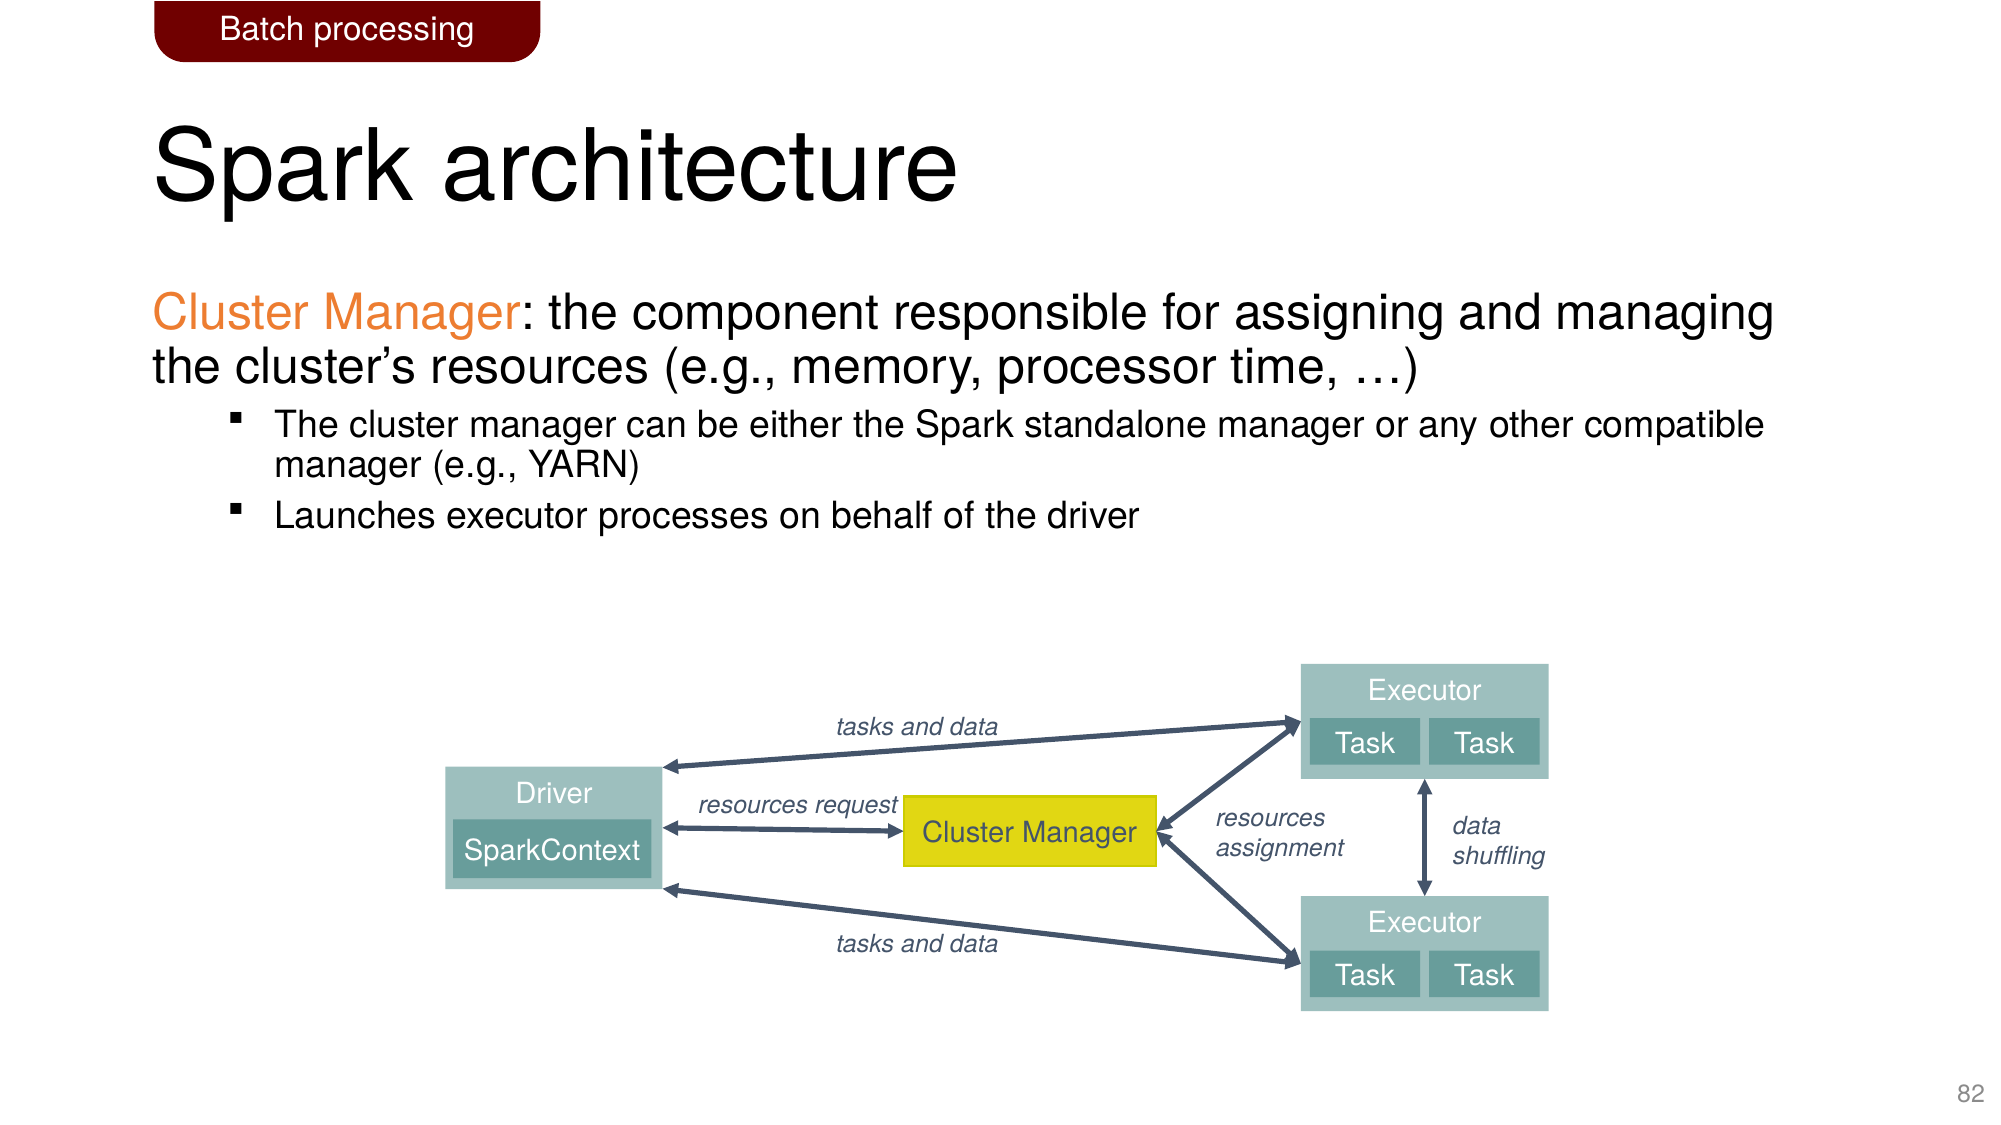

Batch processing
# Spark architecture
Cluster Manager: the component responsible for assigning and managing the cluster’s resources (e.g., memory, processor time, …)
The cluster manager can be either the Spark standalone manager or any other compatible manager (e.g., YARN)
Launches executor processes on behalf of the driver
Executor
Task
Task
tasks and data
Driver
SparkContext
resources request
resources
assignment
Cluster Manager
data
shuffling
Executor
Task
Task
tasks and data
82